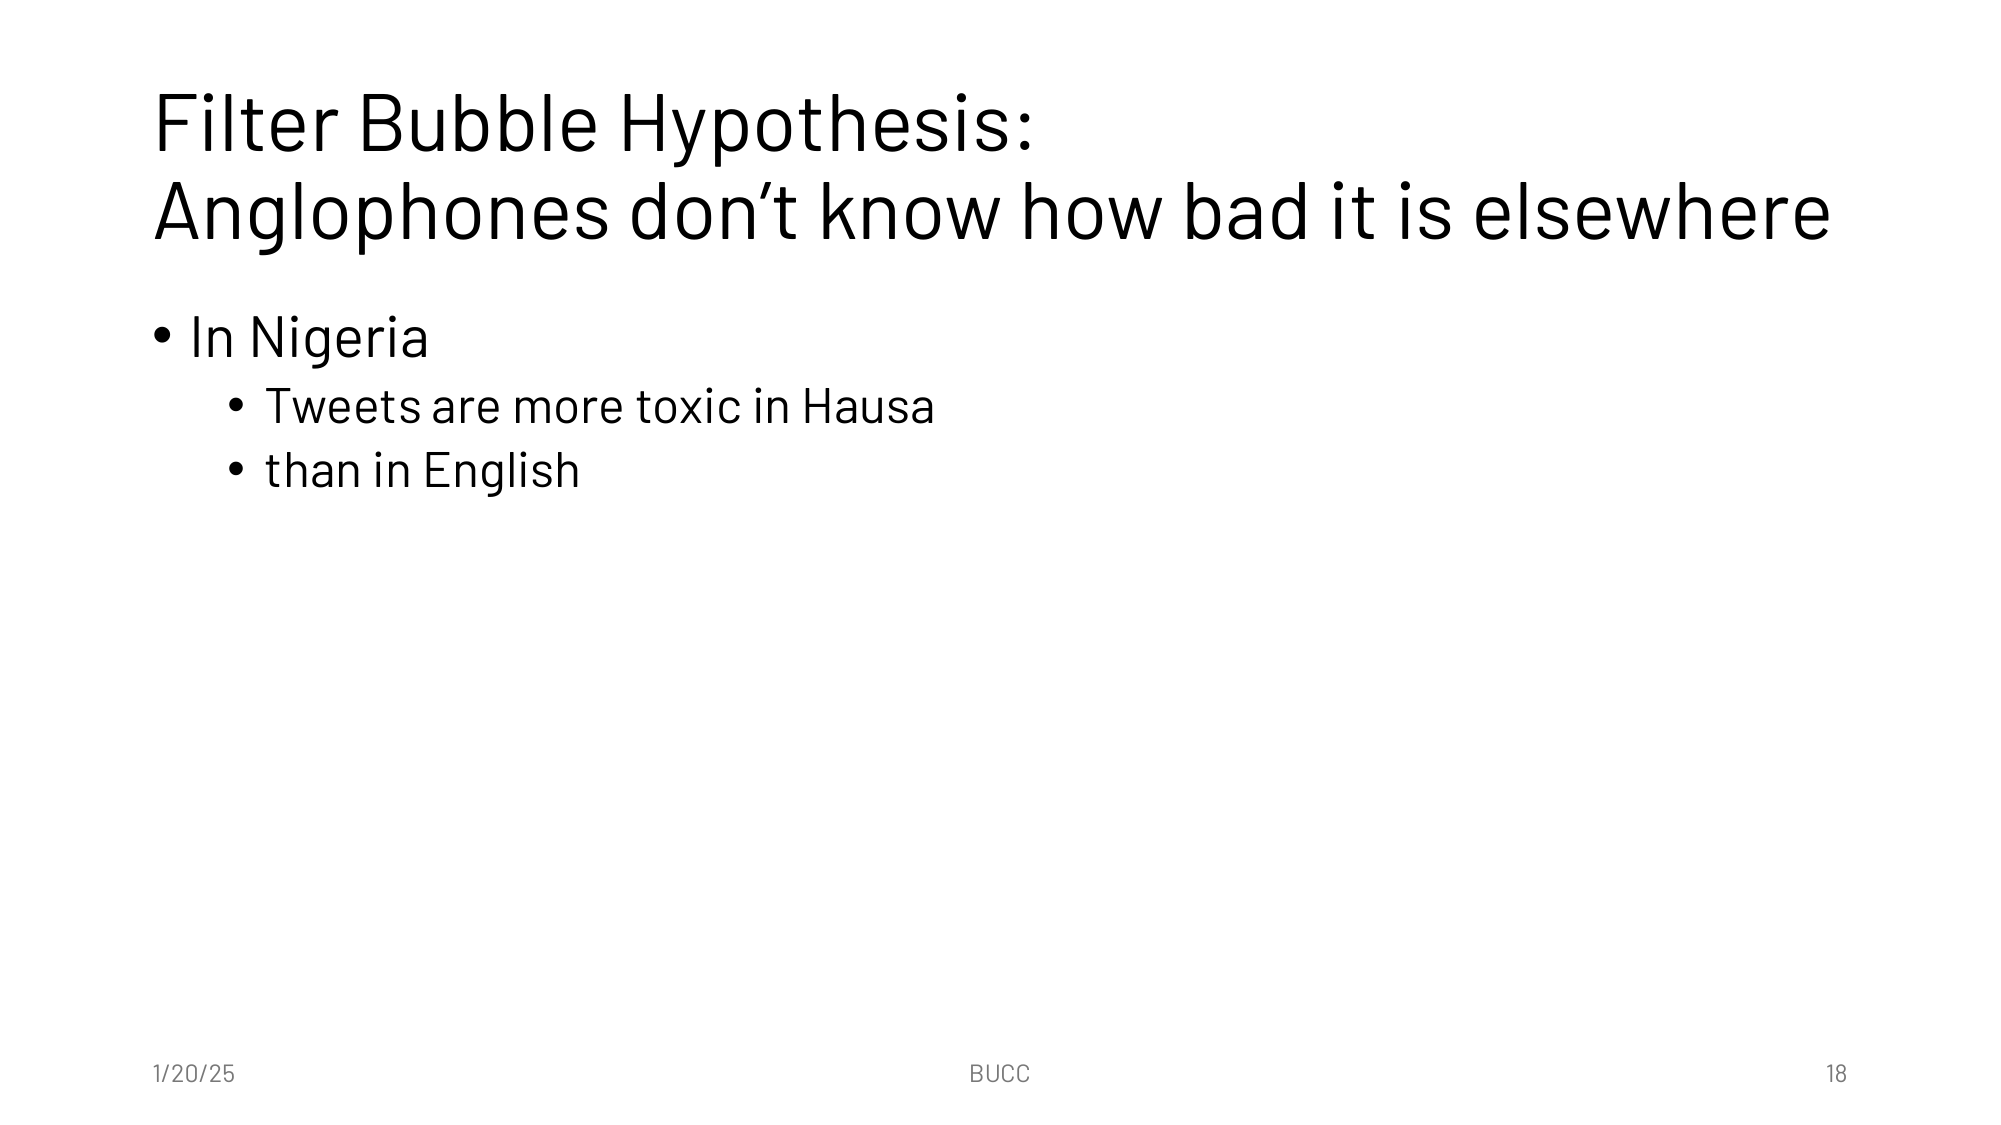

# Filter Bubble Hypothesis: Anglophones don’t know how bad it is elsewhere
In Nigeria
Tweets are more toxic in Hausa
than in English
1/20/25
BUCC
18